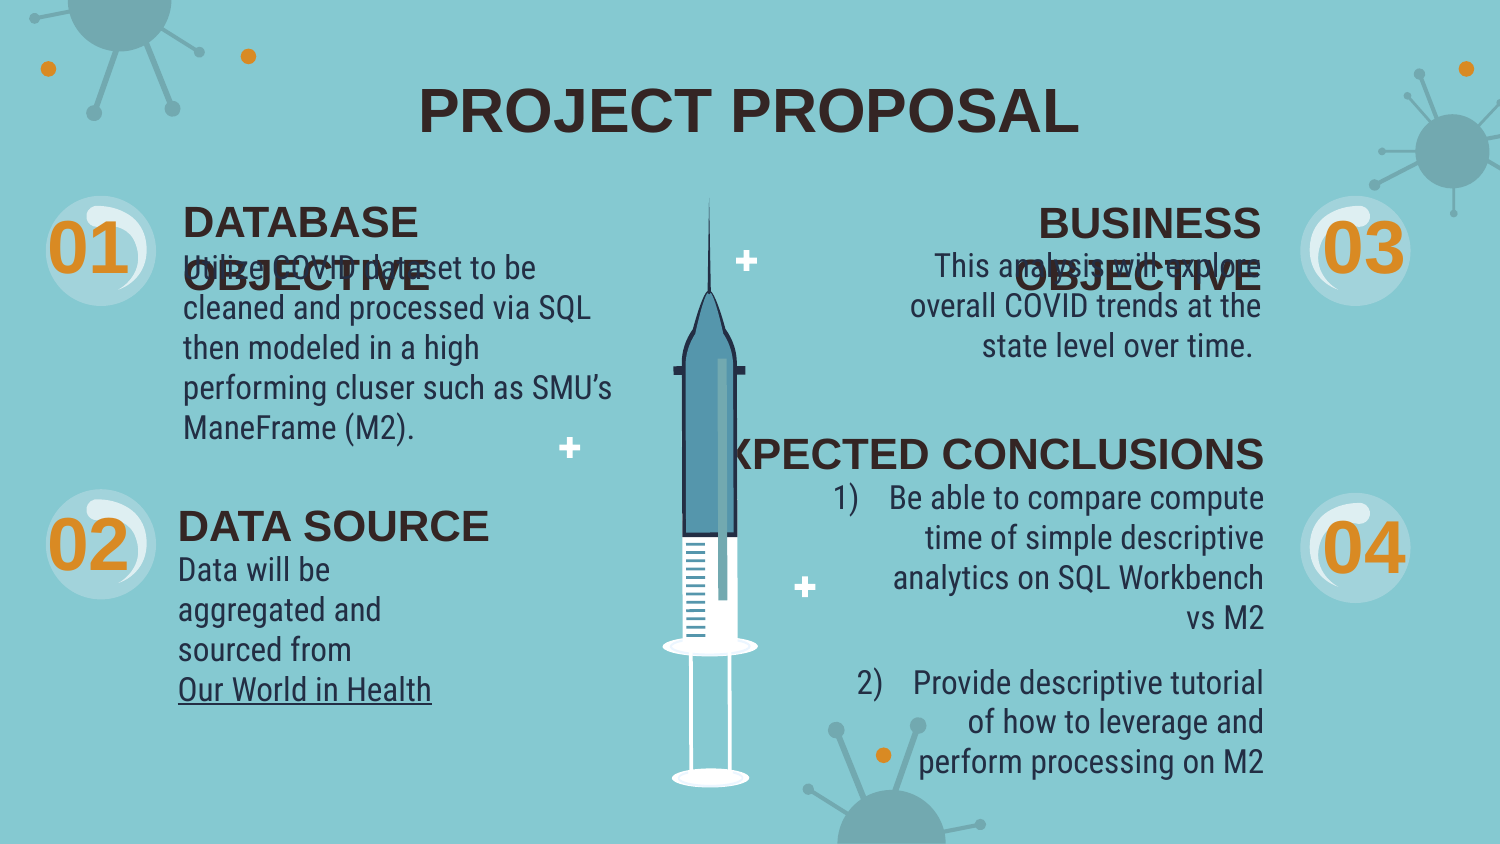

# PROJECT PROPOSAL
DATABASE OBJECTIVE
BUSINESS OBJECTIVE

01

03
This analysis will explore overall COVID trends at the state level over time.
Utilize COVID dataset to be cleaned and processed via SQL then modeled in a high performing cluser such as SMU’s ManeFrame (M2).
EXPECTED CONCLUSIONS
Be able to compare compute time of simple descriptive analytics on SQL Workbench vs M2
Provide descriptive tutorial of how to leverage and perform processing on M2
DATA SOURCE
02

04

Data will be aggregated and sourced from Our World in Health